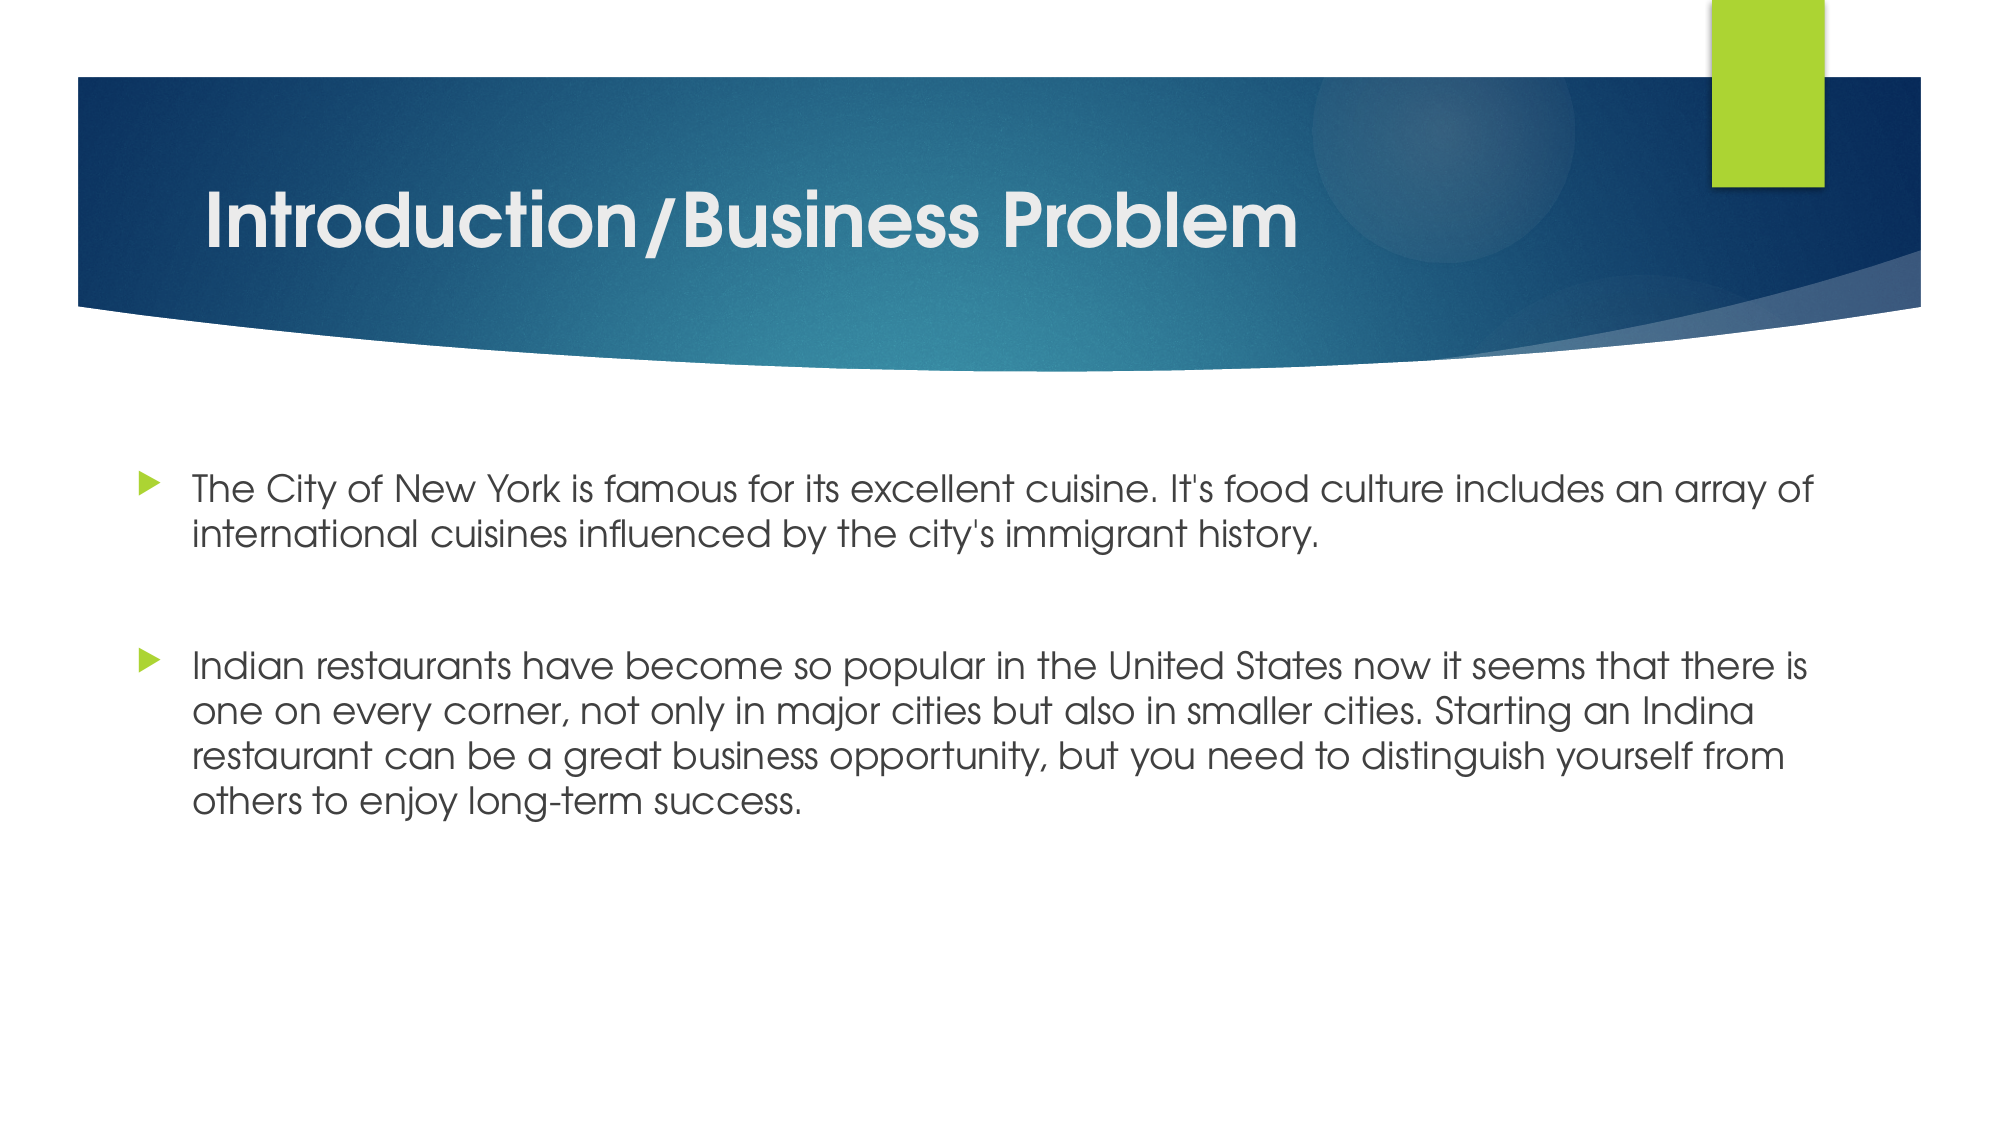

# Introduction/Business Problem

The City of New York is famous for its excellent cuisine. It's food culture includes an array of international cuisines influenced by the city's immigrant history.

Indian restaurants have become so popular in the United States now it seems that there is  one on every corner, not only in major cities but also in smaller cities. Starting an Indina restaurant can be a great business opportunity, but you need to distinguish yourself from others to enjoy long-term success.